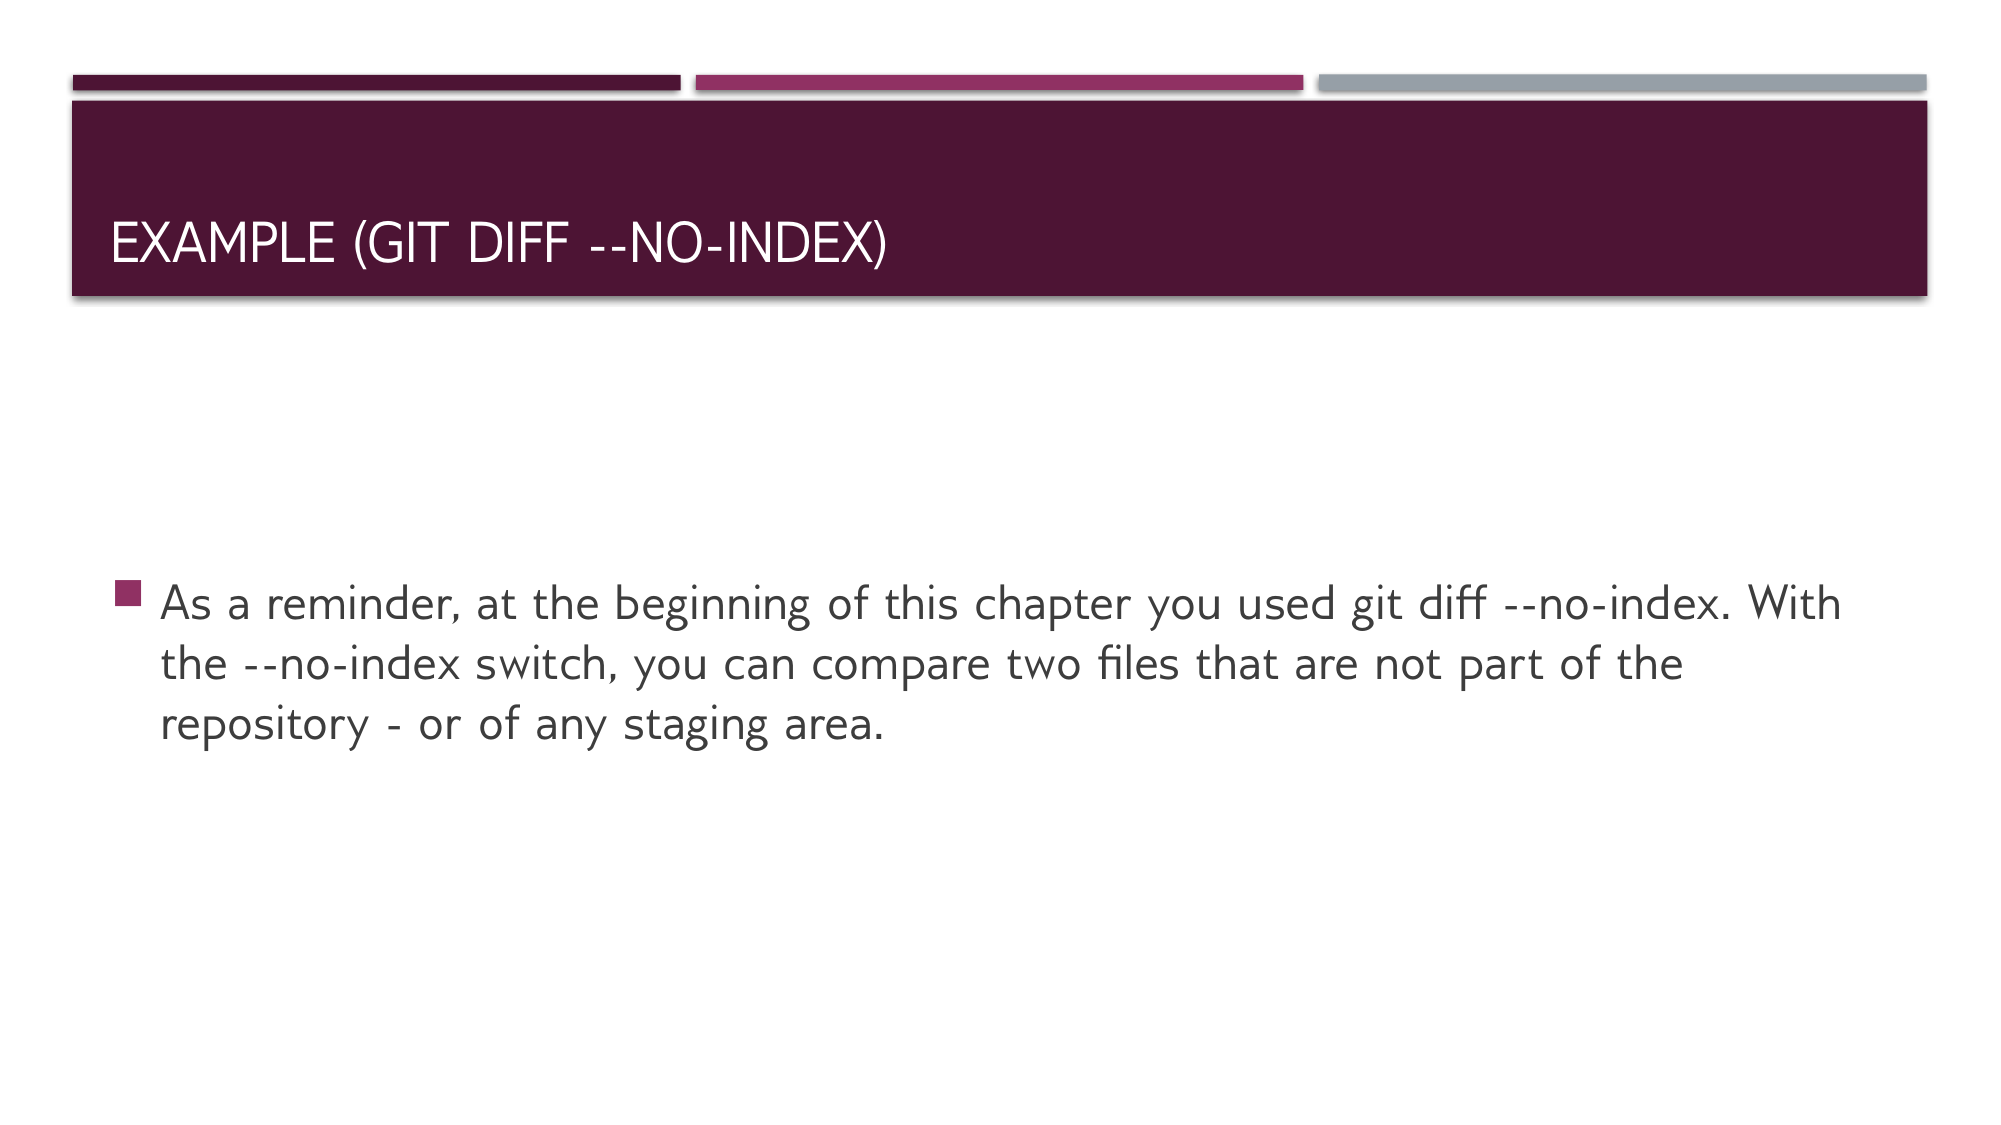

# Example (git diff --no-index)
As a reminder, at the beginning of this chapter you used git diff --no-index. With the --no-index switch, you can compare two files that are not part of the repository - or of any staging area.